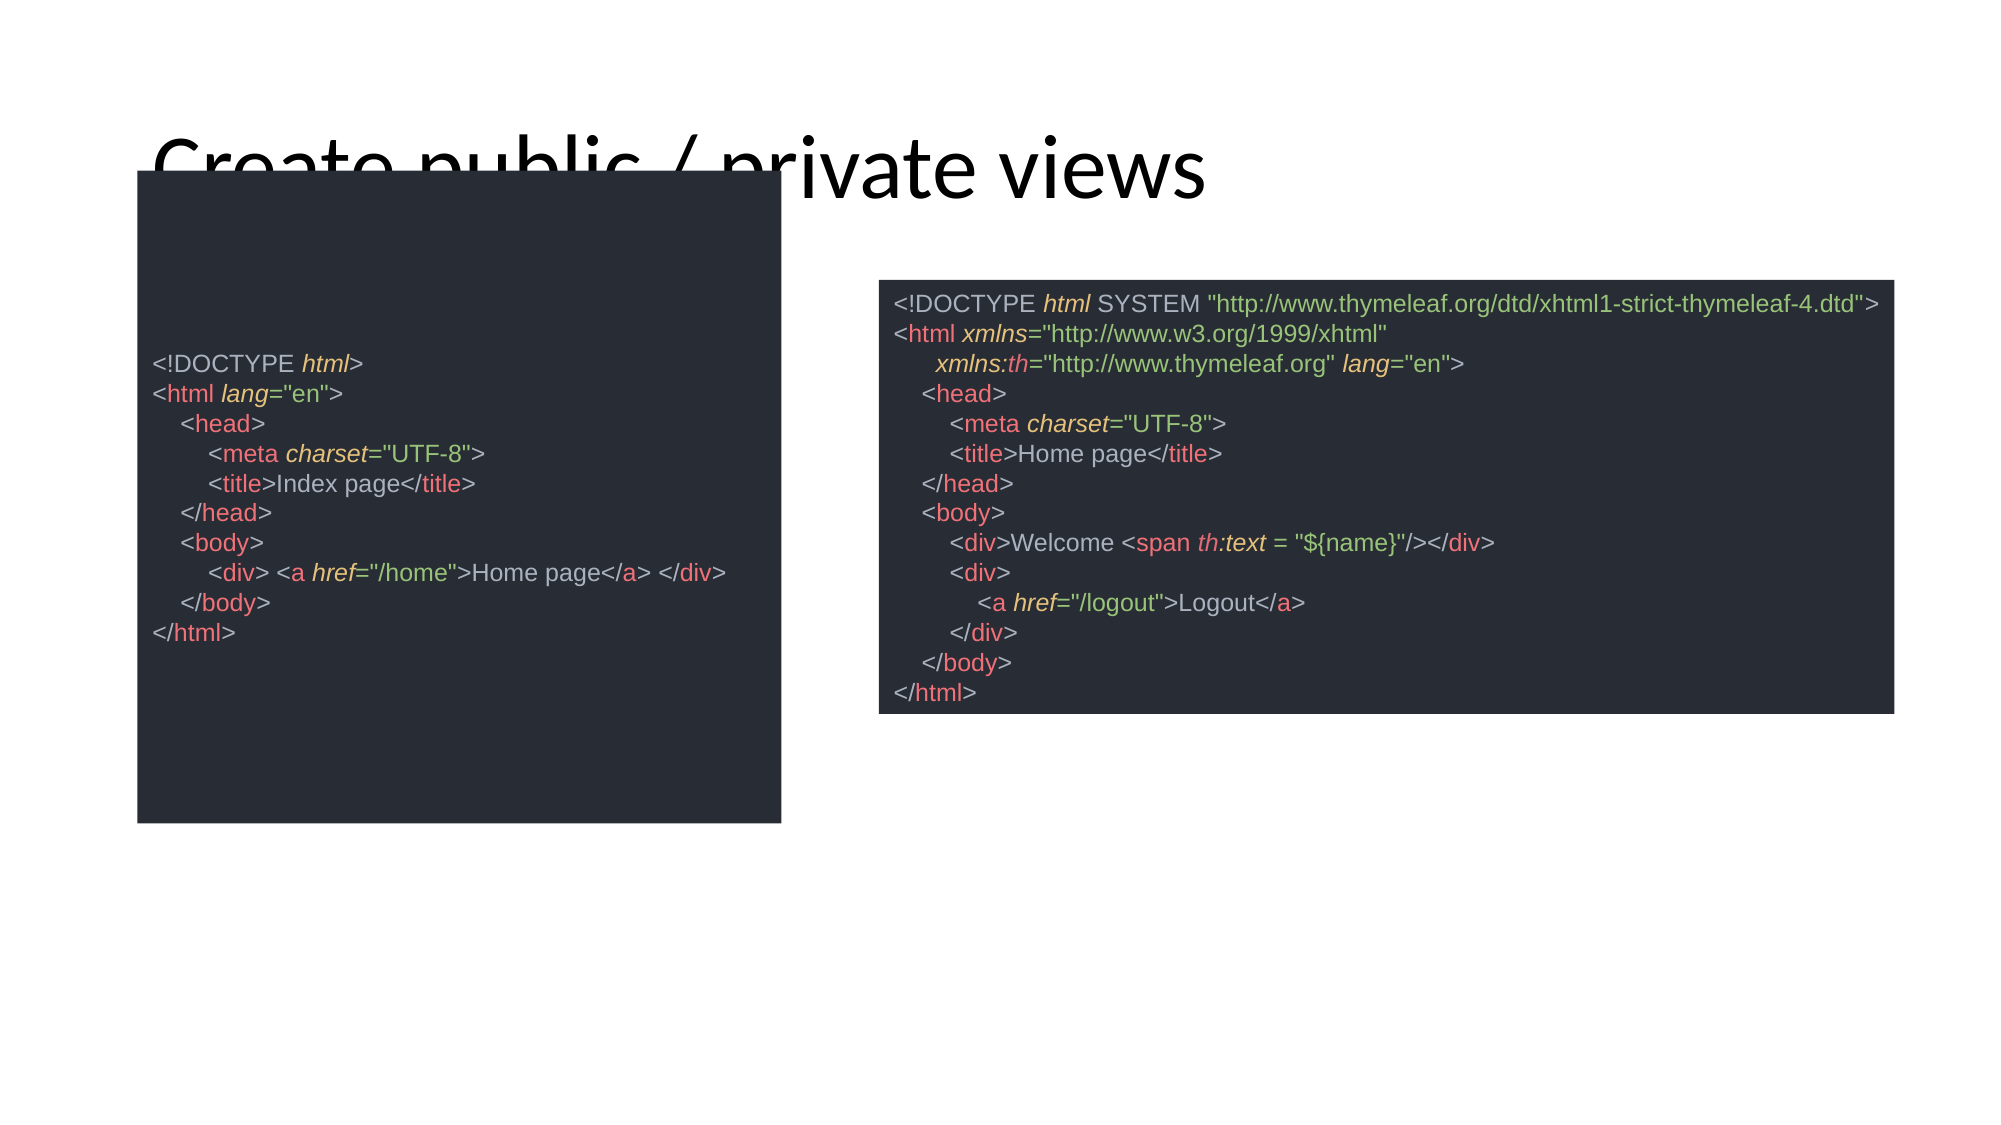

# Create public / private views
<!DOCTYPE html SYSTEM "http://www.thymeleaf.org/dtd/xhtml1-strict-thymeleaf-4.dtd">
<html xmlns="http://www.w3.org/1999/xhtml"
      xmlns:th="http://www.thymeleaf.org" lang="en">
    <head>
        <meta charset="UTF-8">
        <title>Home page</title>
    </head>
    <body>
        <div>Welcome <span th:text = "${name}"/></div>
        <div>
            <a href="/logout">Logout</a>
        </div>
    </body>
</html>
<!DOCTYPE html>
<html lang="en">
    <head>
        <meta charset="UTF-8">
        <title>Index page</title>
    </head>
    <body>
        <div> <a href="/home">Home page</a> </div>
    </body>
</html>